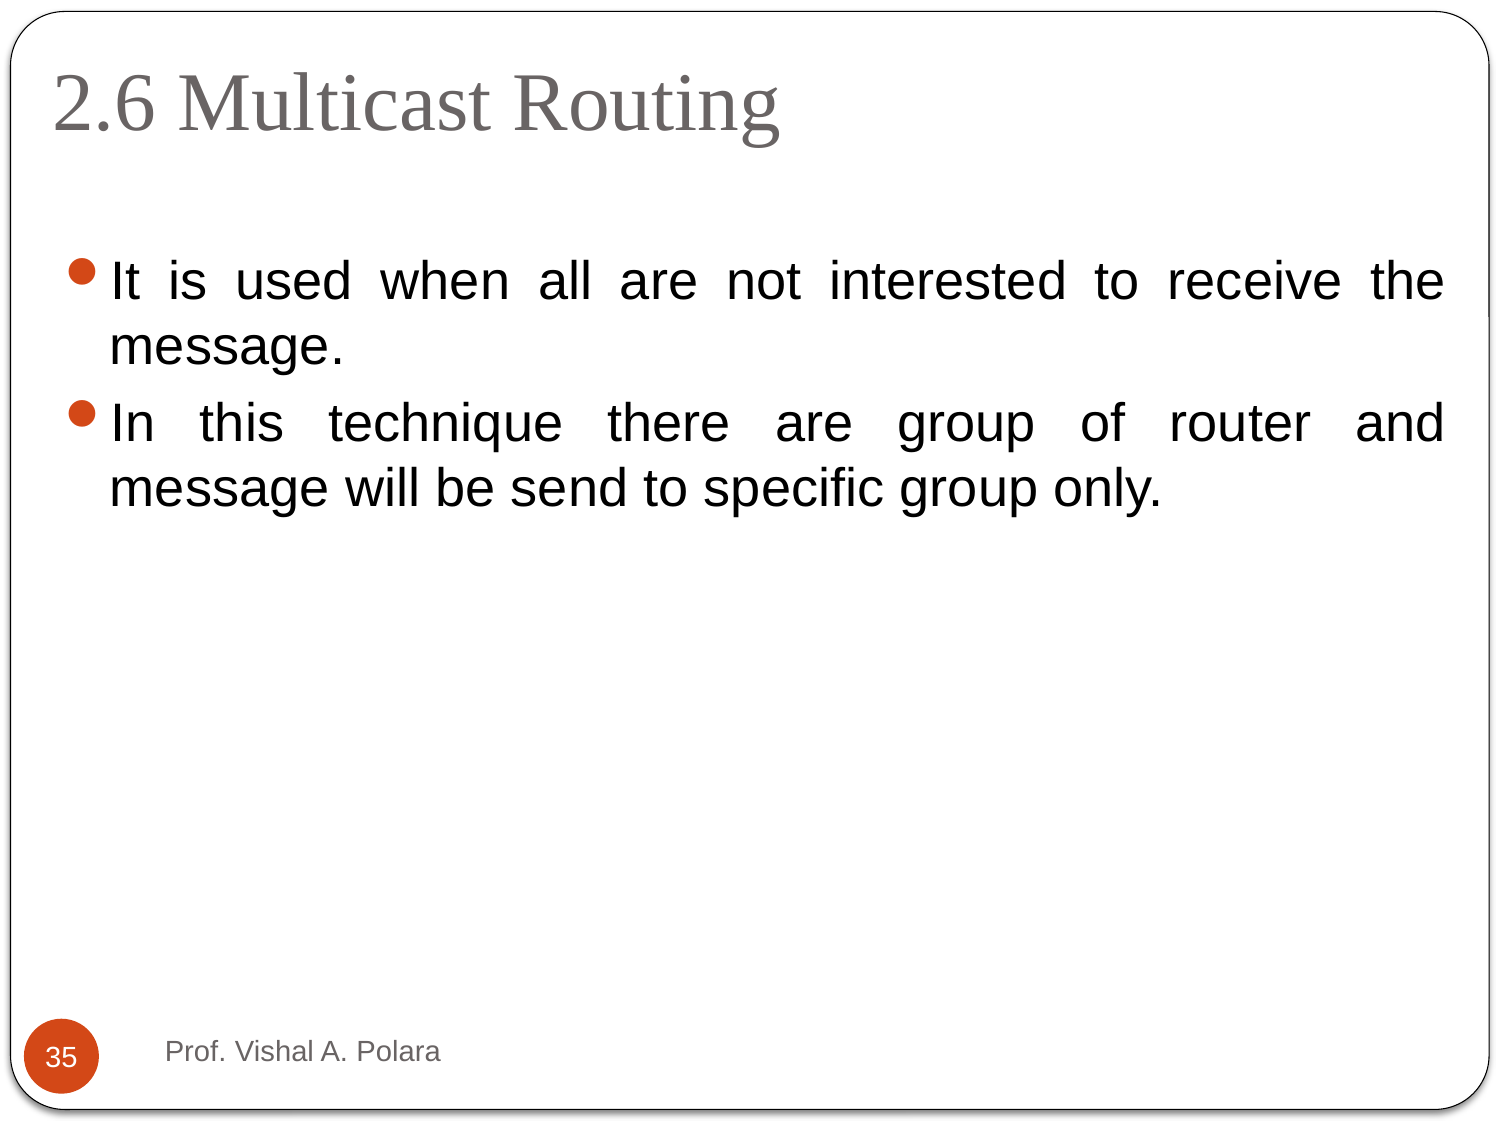

# 2.6 Multicast Routing
It is used when all are not interested to receive the message.
In this technique there are group of router and message will be send to specific group only.

Prof. Vishal A. Polara
35